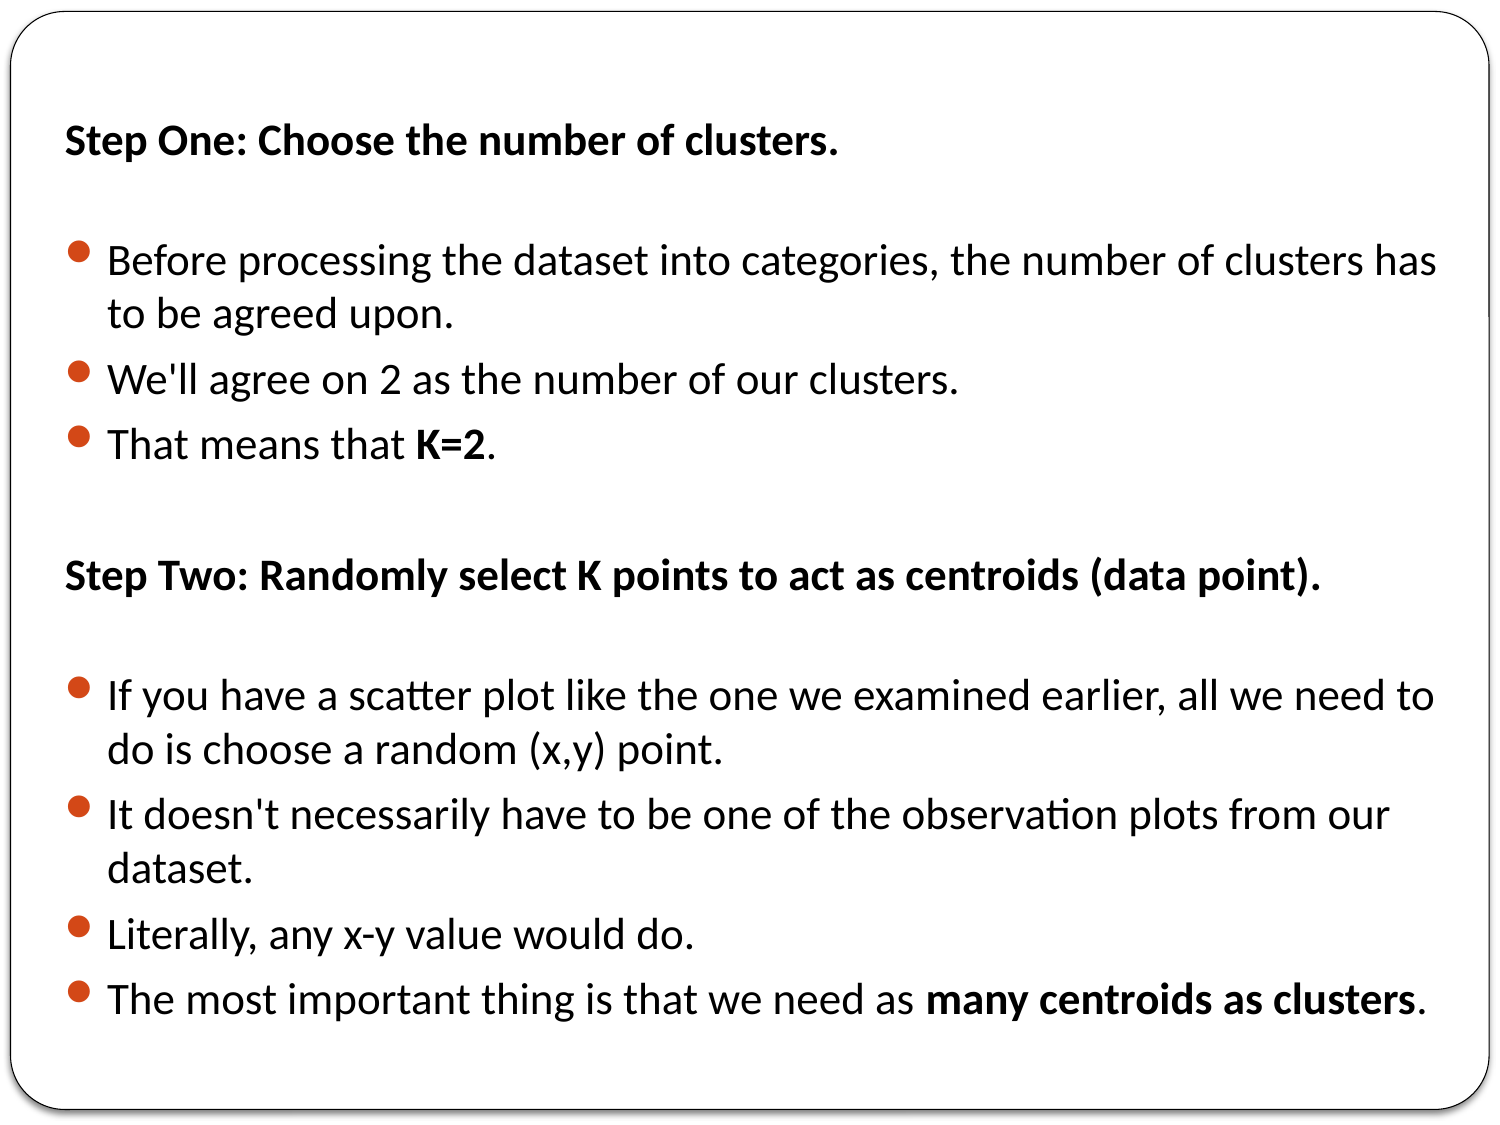

Step One: Choose the number of clusters.
Before processing the dataset into categories, the number of clusters has to be agreed upon.
We'll agree on 2 as the number of our clusters.
That means that K=2.

Step Two: Randomly select K points to act as centroids (data point).
If you have a scatter plot like the one we examined earlier, all we need to do is choose a random (x,y) point.
It doesn't necessarily have to be one of the observation plots from our dataset.
Literally, any x-y value would do.
The most important thing is that we need as many centroids as clusters.